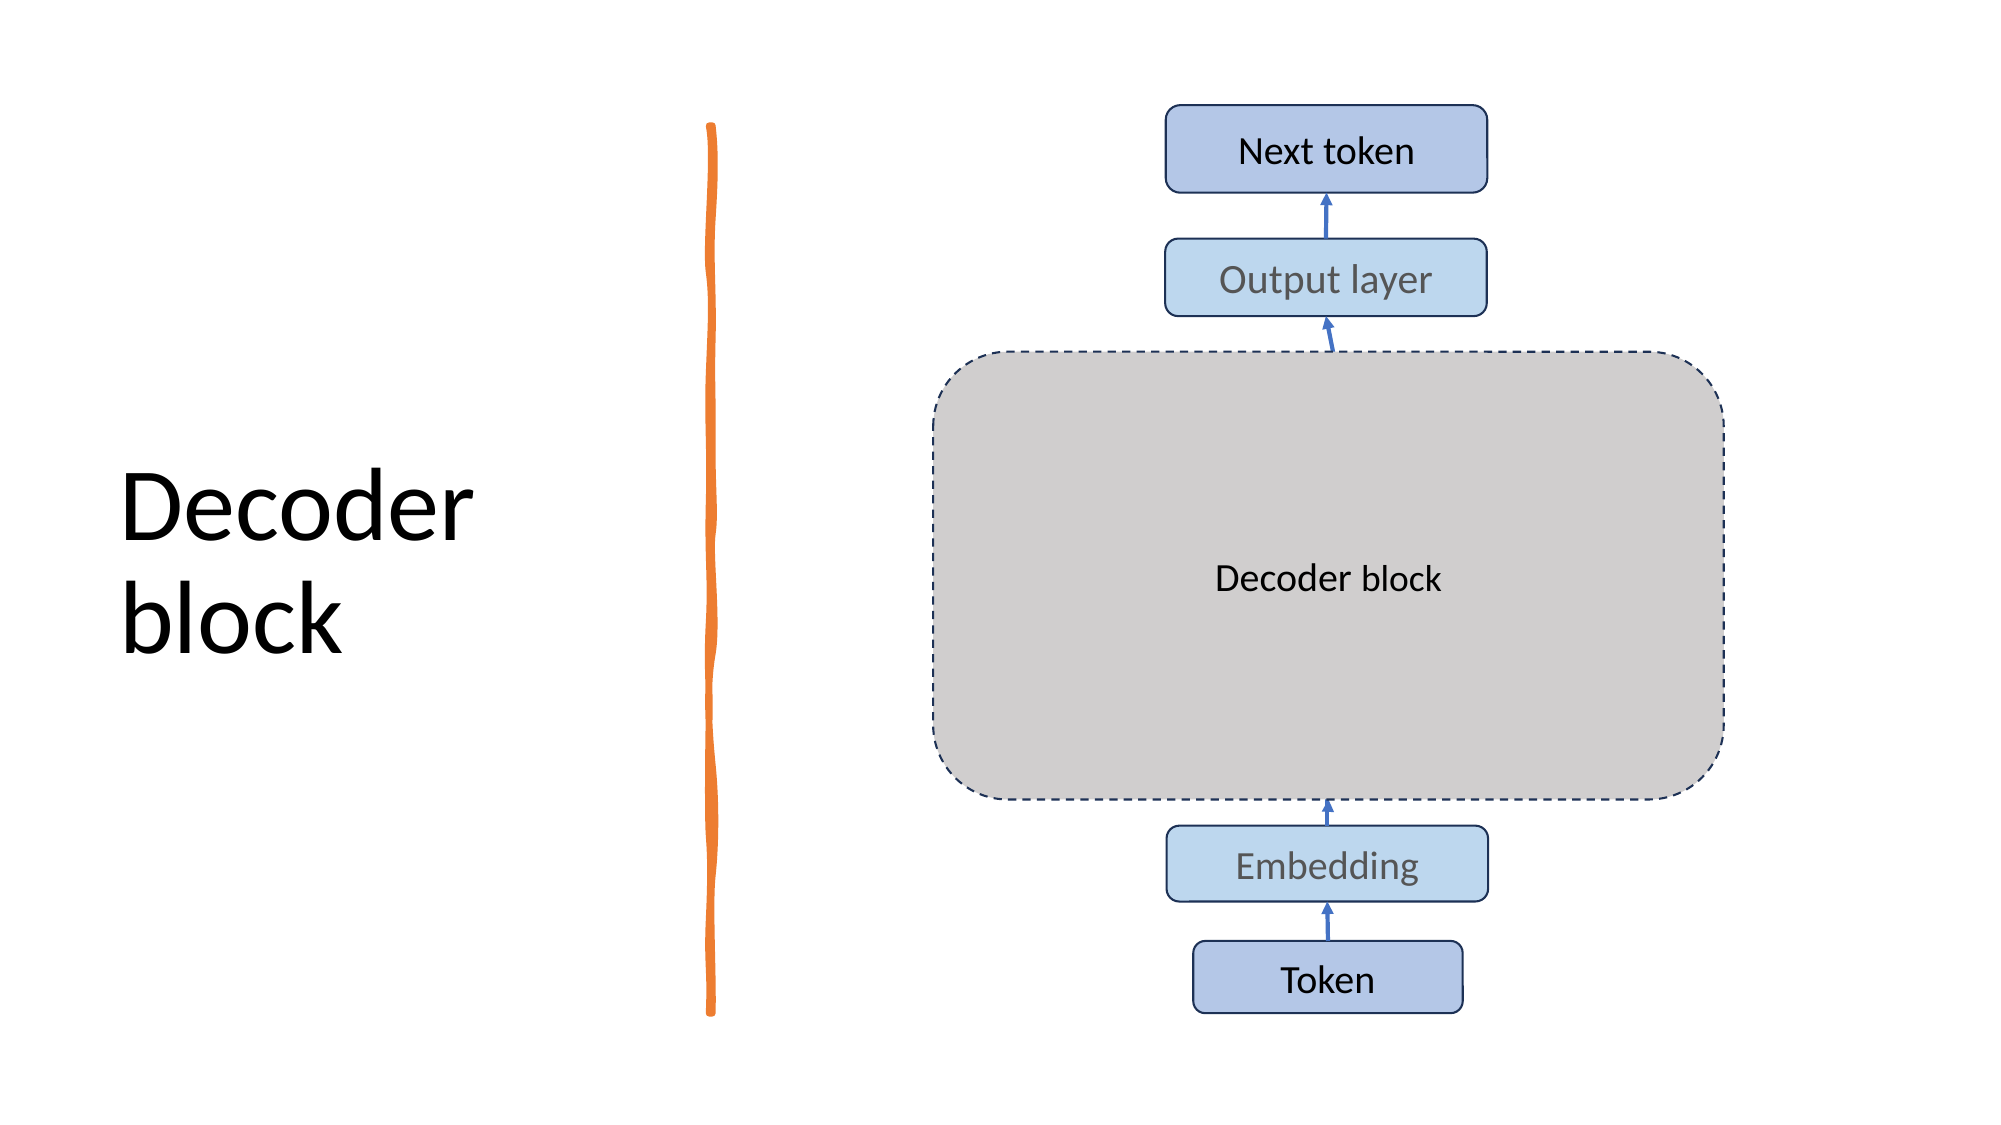

Next token
Output layer
Decoder block

Feed forward

Attention
Embedding
Token
# Decoder block